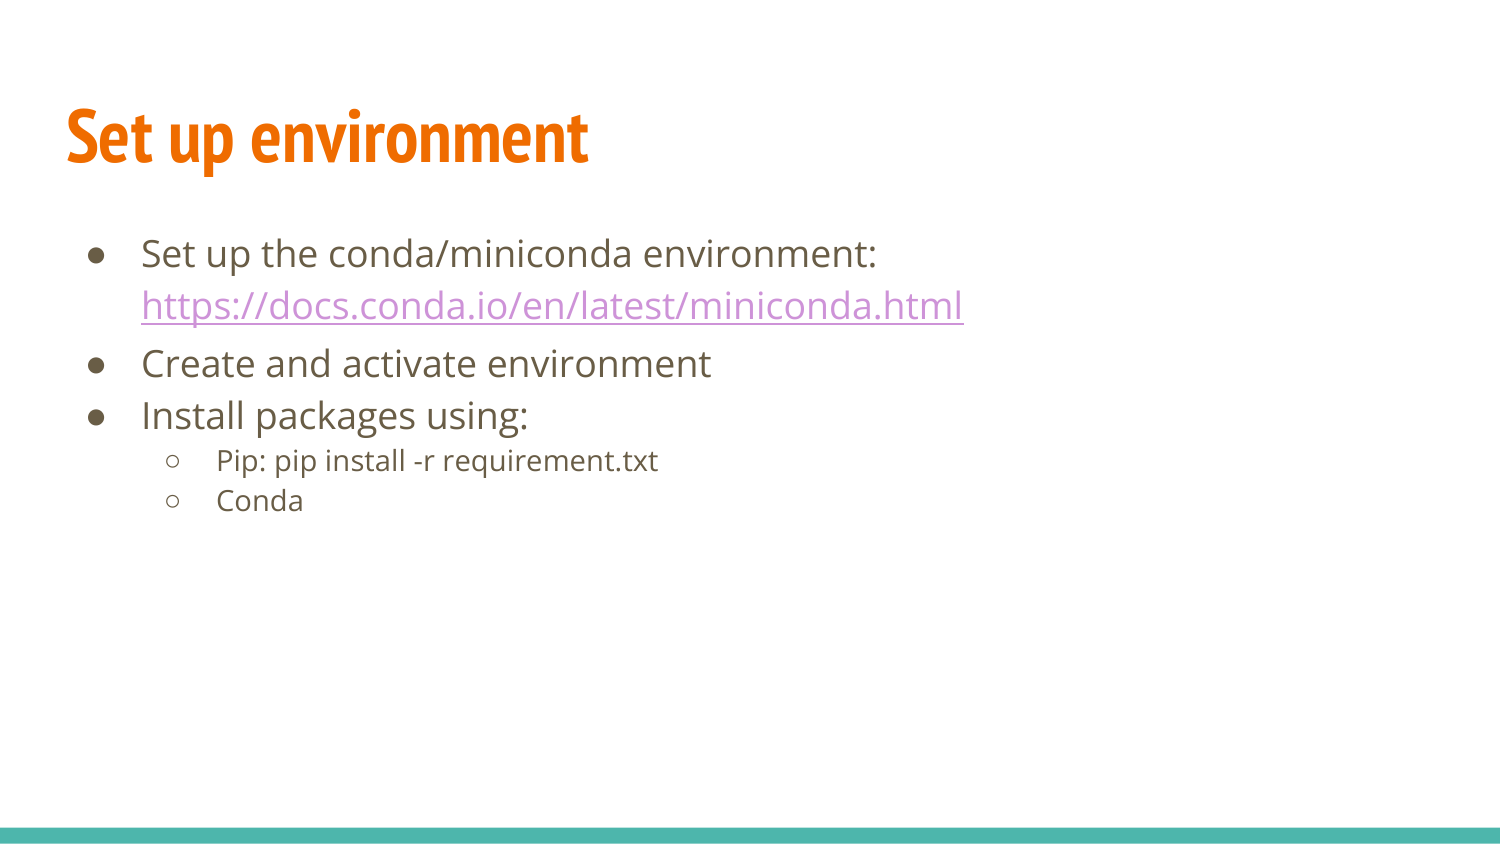

# Set up environment
Set up the conda/miniconda environment: https://docs.conda.io/en/latest/miniconda.html
Create and activate environment
Install packages using:
Pip: pip install -r requirement.txt
Conda